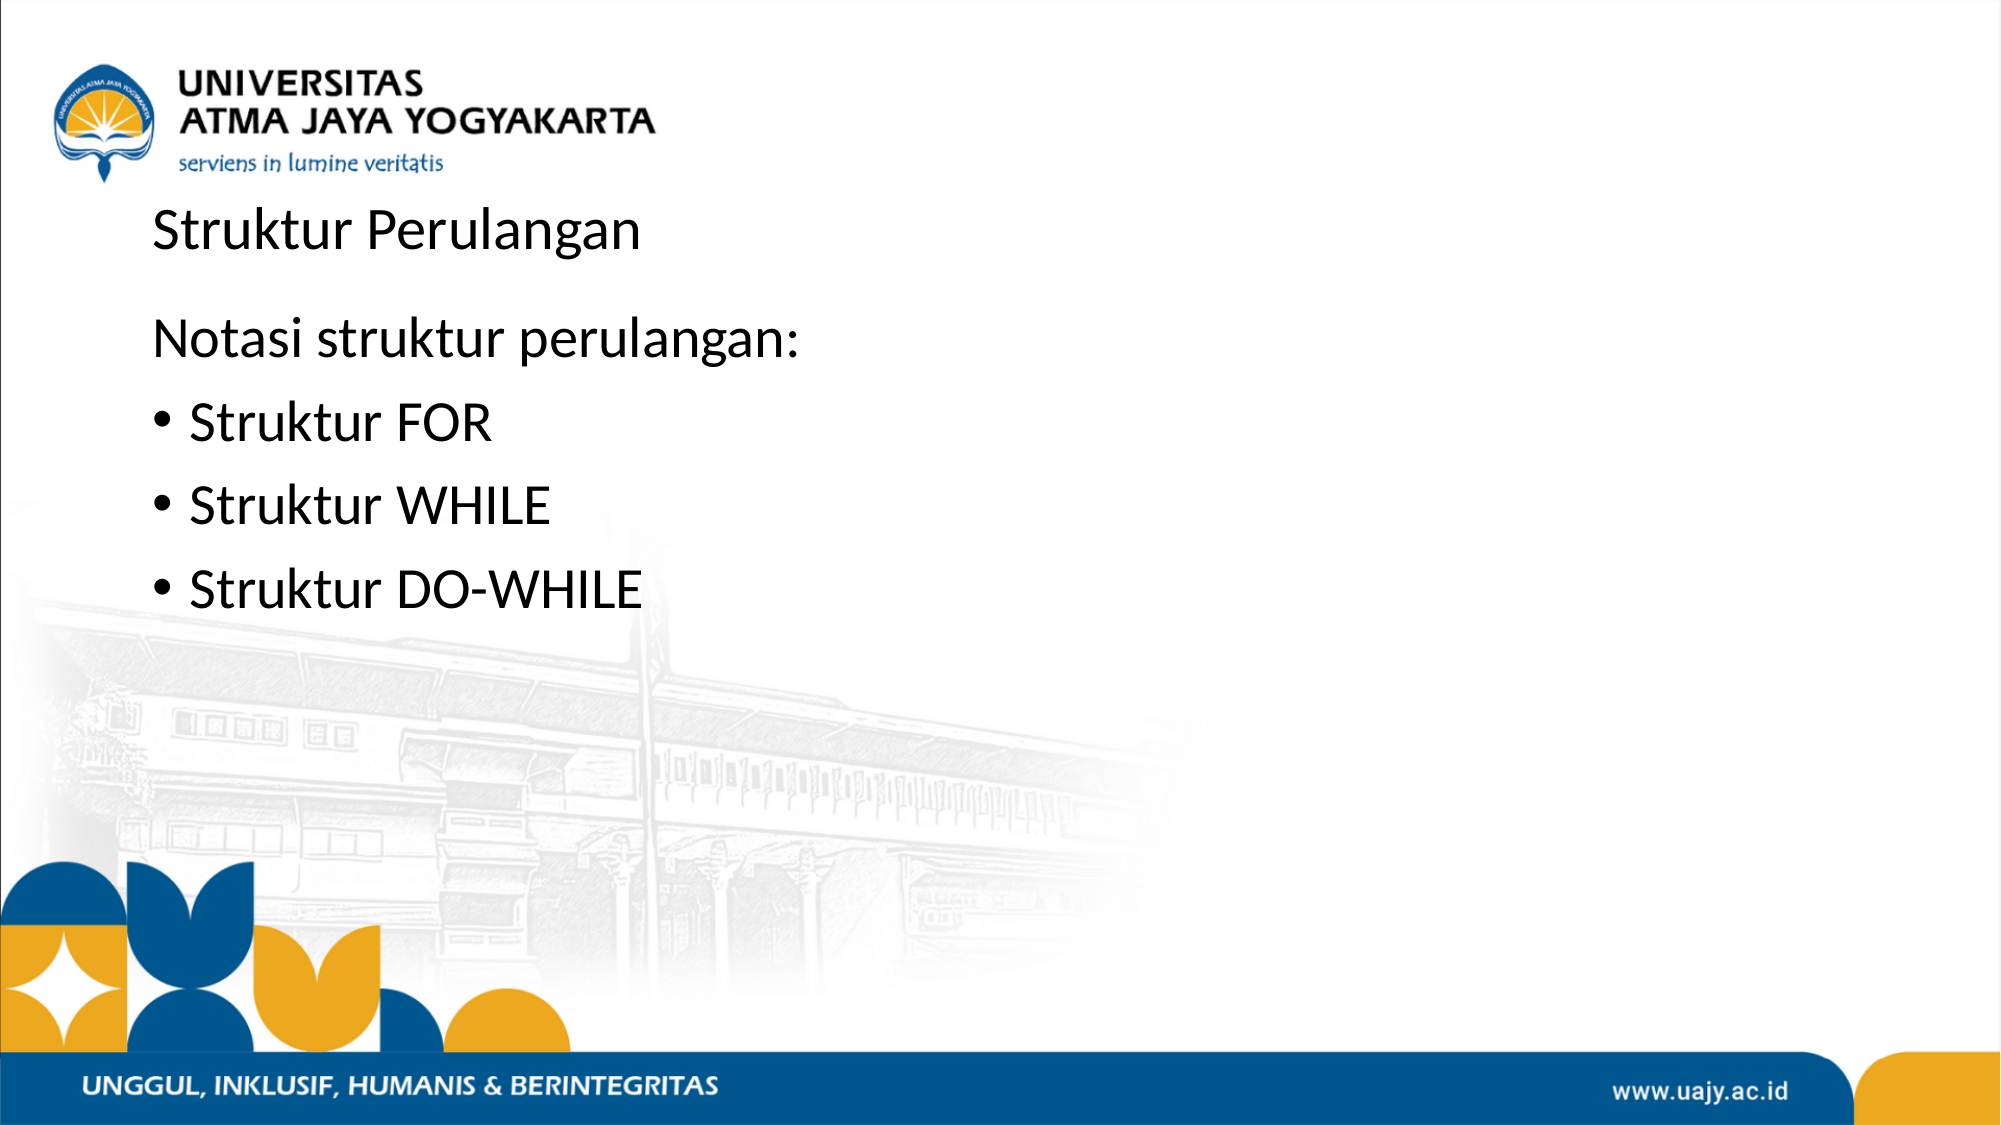

# Struktur Perulangan
Notasi struktur perulangan:
Struktur FOR
Struktur WHILE
Struktur DO-WHILE